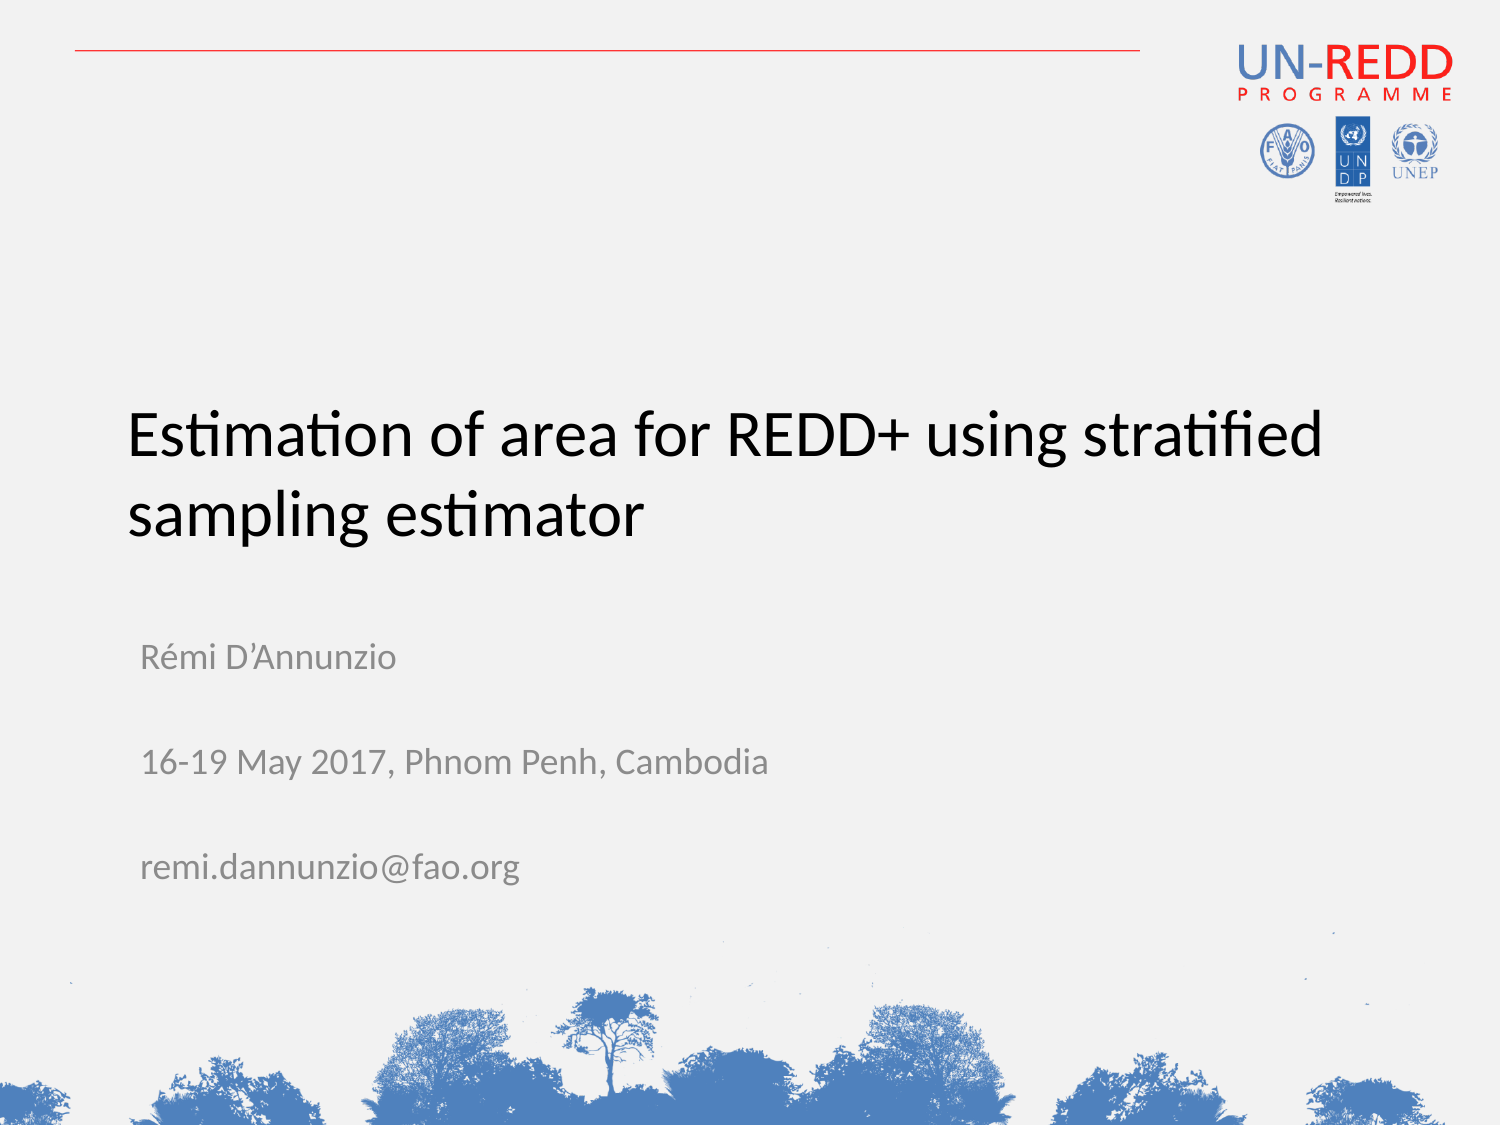

# Estimation of area for REDD+ using stratified sampling estimator
Rémi D’Annunzio

16-19 May 2017, Phnom Penh, Cambodia

remi.dannunzio@fao.org